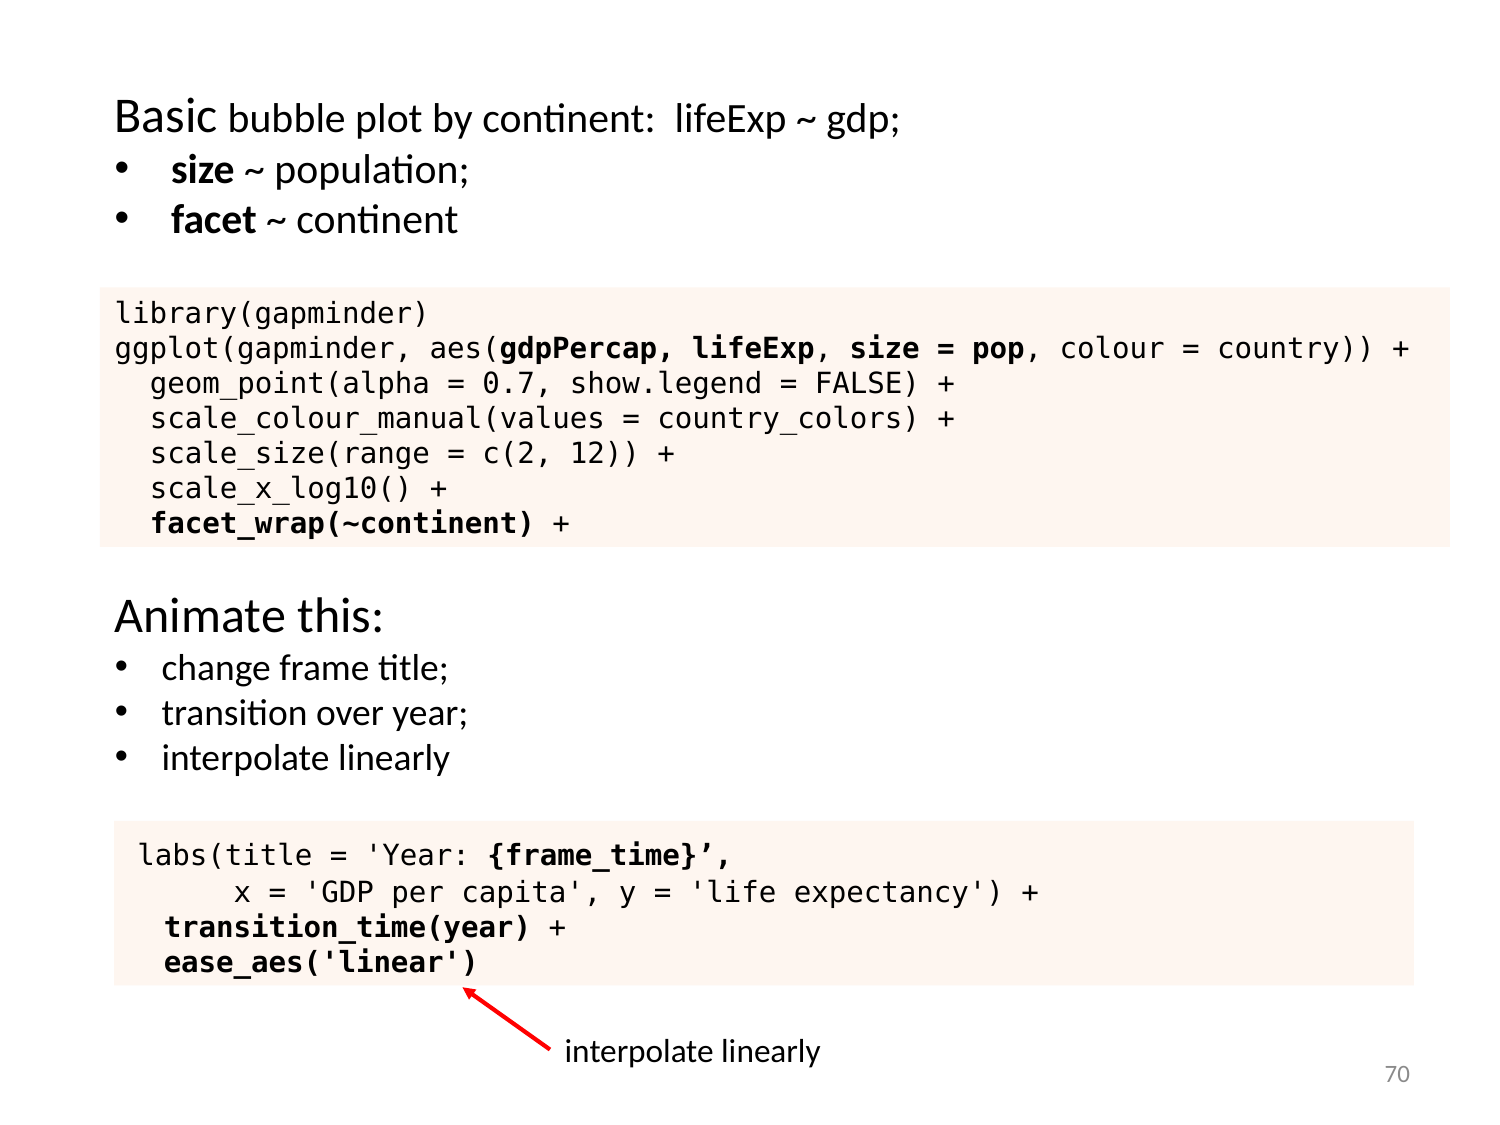

Basic bubble plot by continent:  lifeExp ~ gdp;
size ~ population;
facet ~ continent
library(gapminder)
ggplot(gapminder, aes(gdpPercap, lifeExp, size = pop, colour = country)) +
  geom_point(alpha = 0.7, show.legend = FALSE) +
  scale_colour_manual(values = country_colors) +
  scale_size(range = c(2, 12)) +
  scale_x_log10() +
  facet_wrap(~continent) +
Animate this:
change frame title;
transition over year;
interpolate linearly
 labs(title = 'Year: {frame_time}’,
      x = 'GDP per capita', y = 'life expectancy') +
  transition_time(year) +
  ease_aes('linear')
interpolate linearly
70